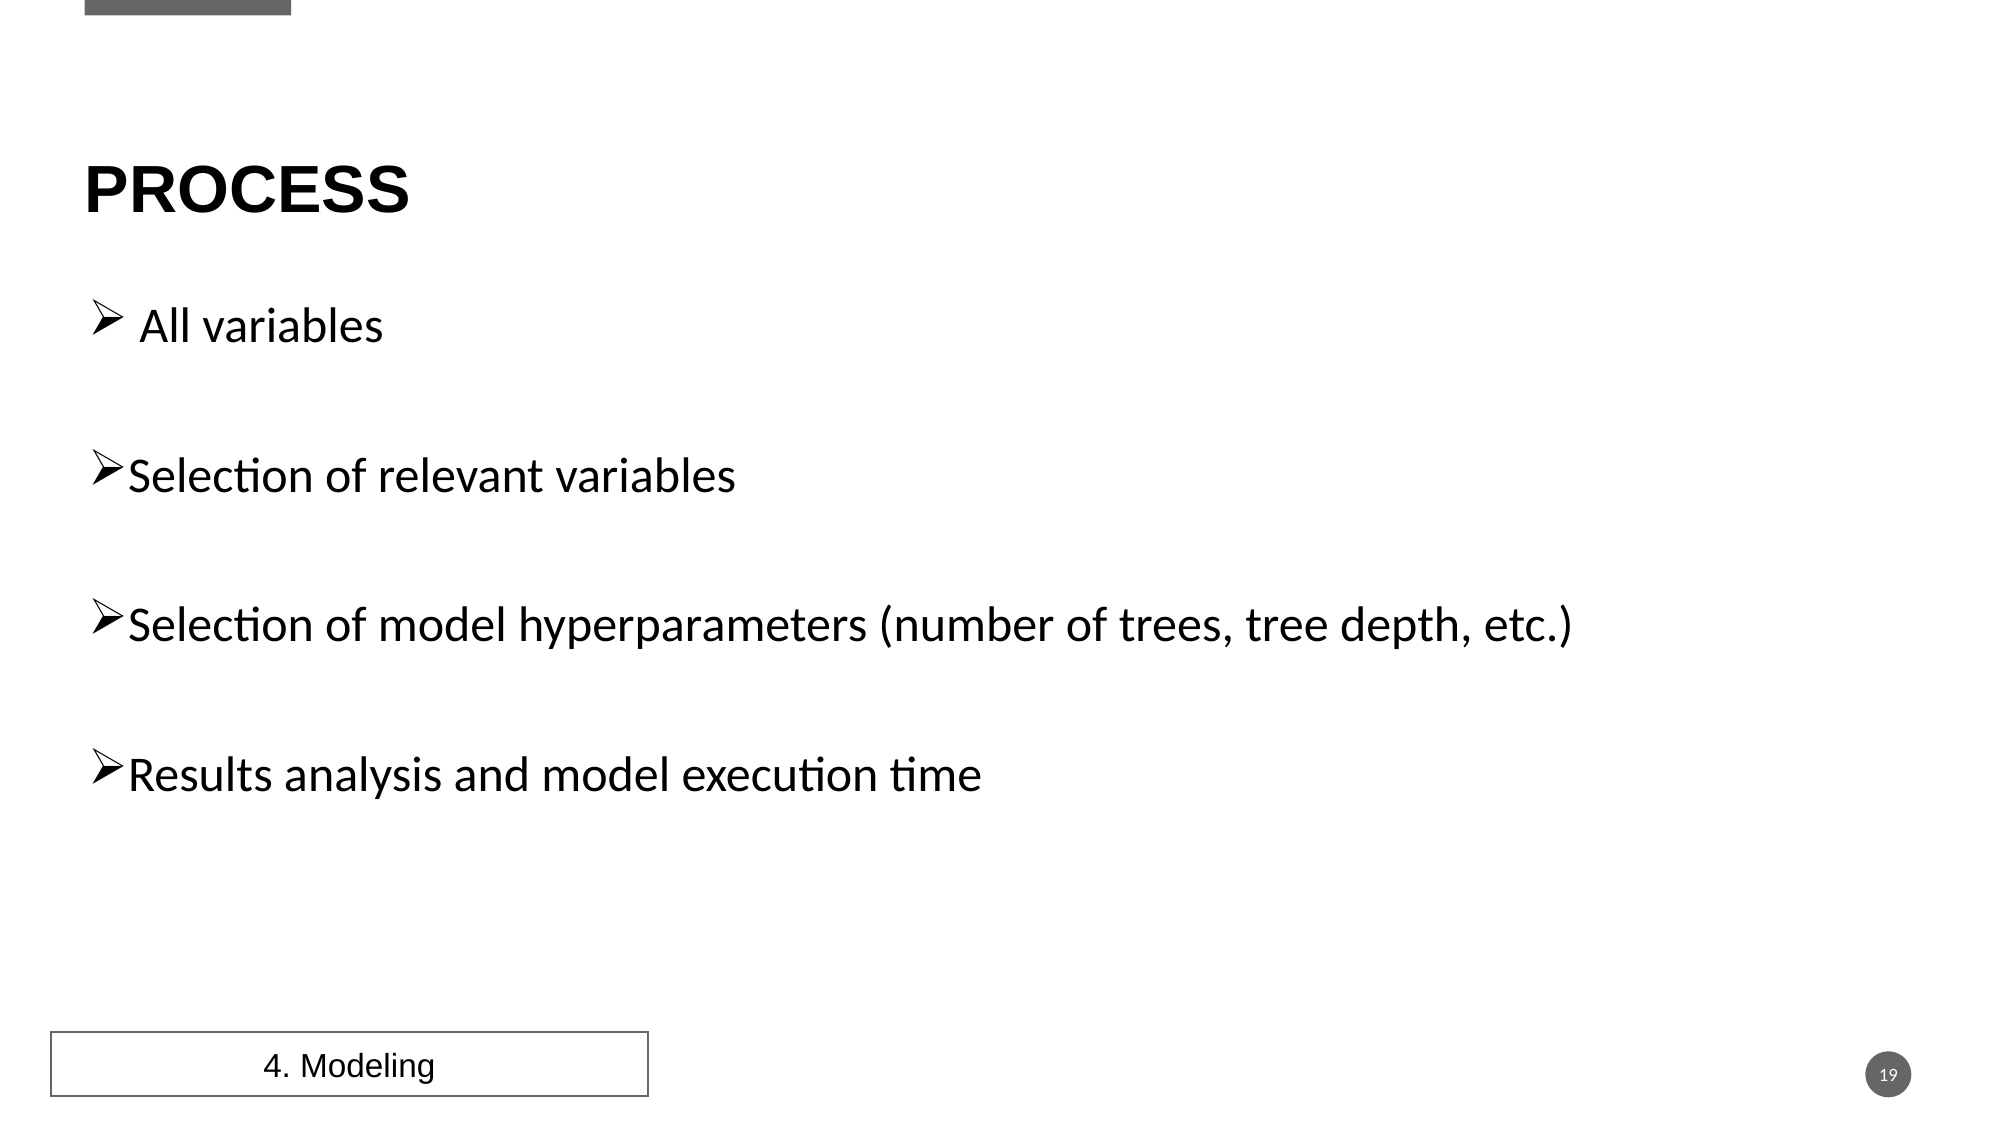

# Process
 All variables

Selection of relevant variables

Selection of model hyperparameters (number of trees, tree depth, etc.)

Results analysis and model execution time

4. Modeling
19